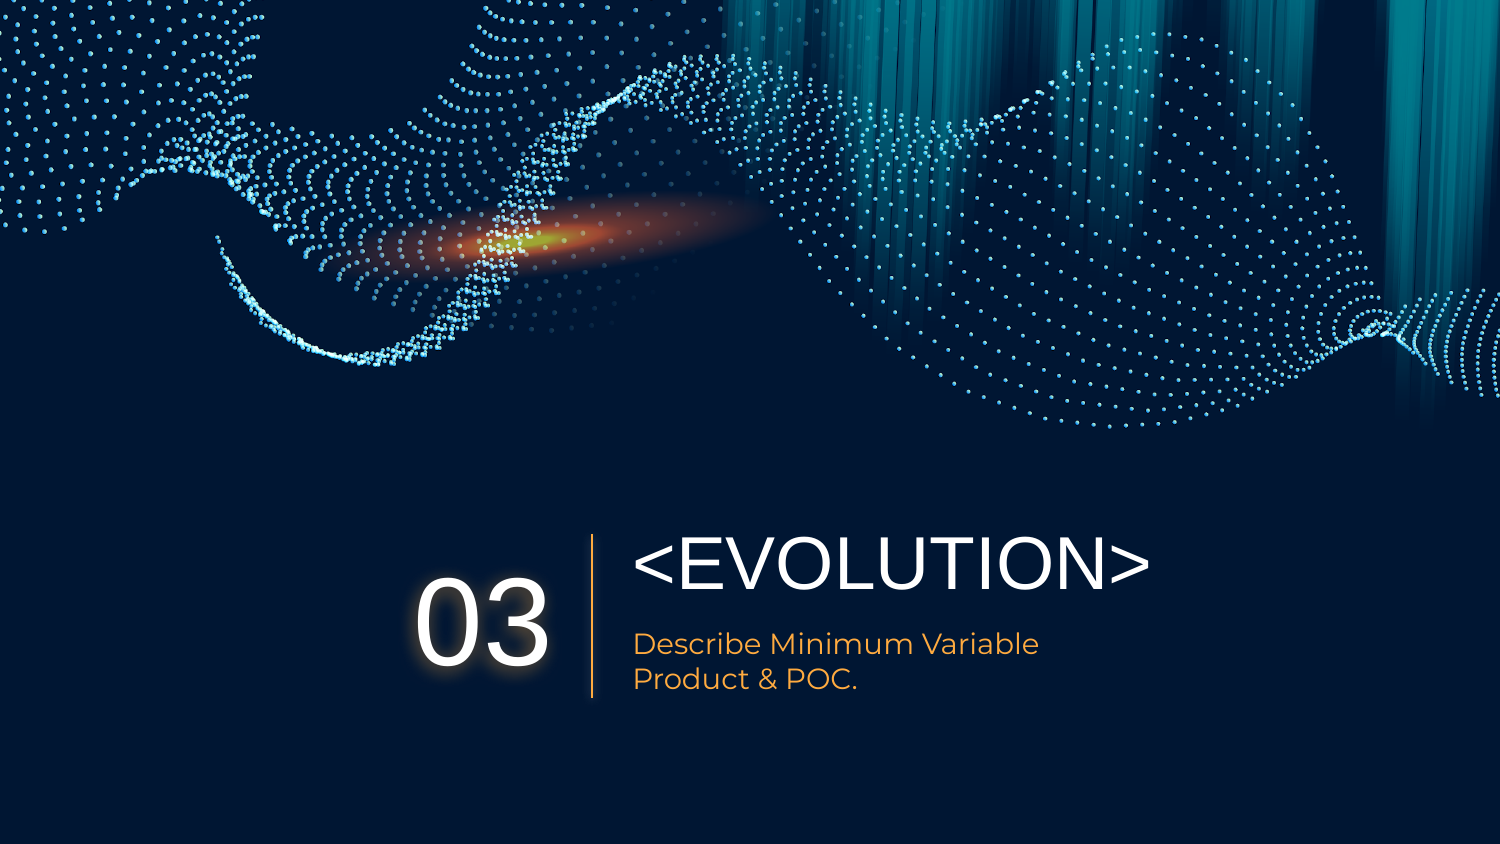

# <EVOLUTION>
03
Describe Minimum Variable Product & POC.